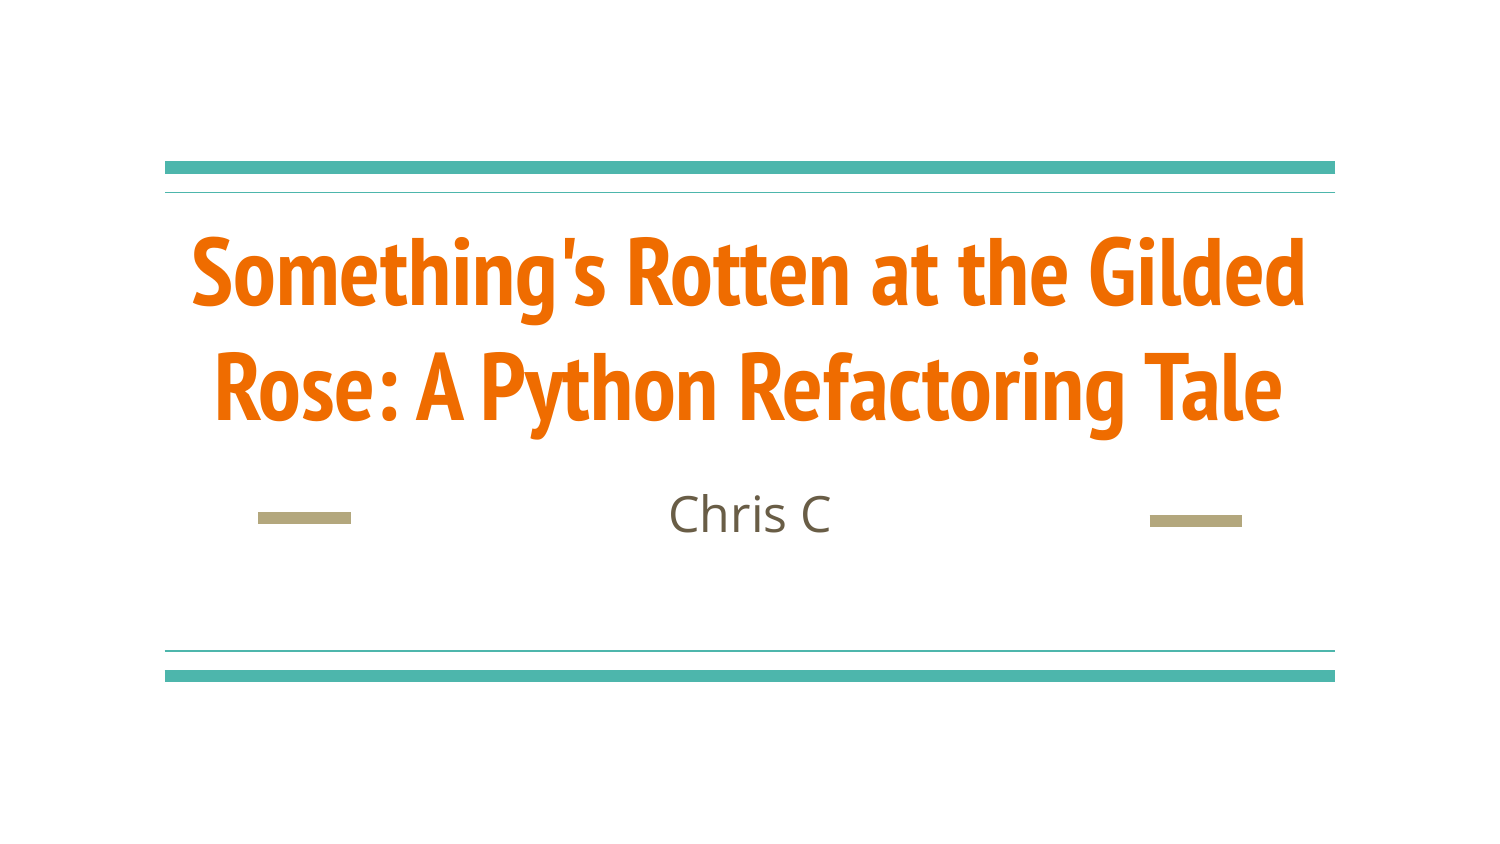

# Something's Rotten at the Gilded Rose: A Python Refactoring Tale
Chris C